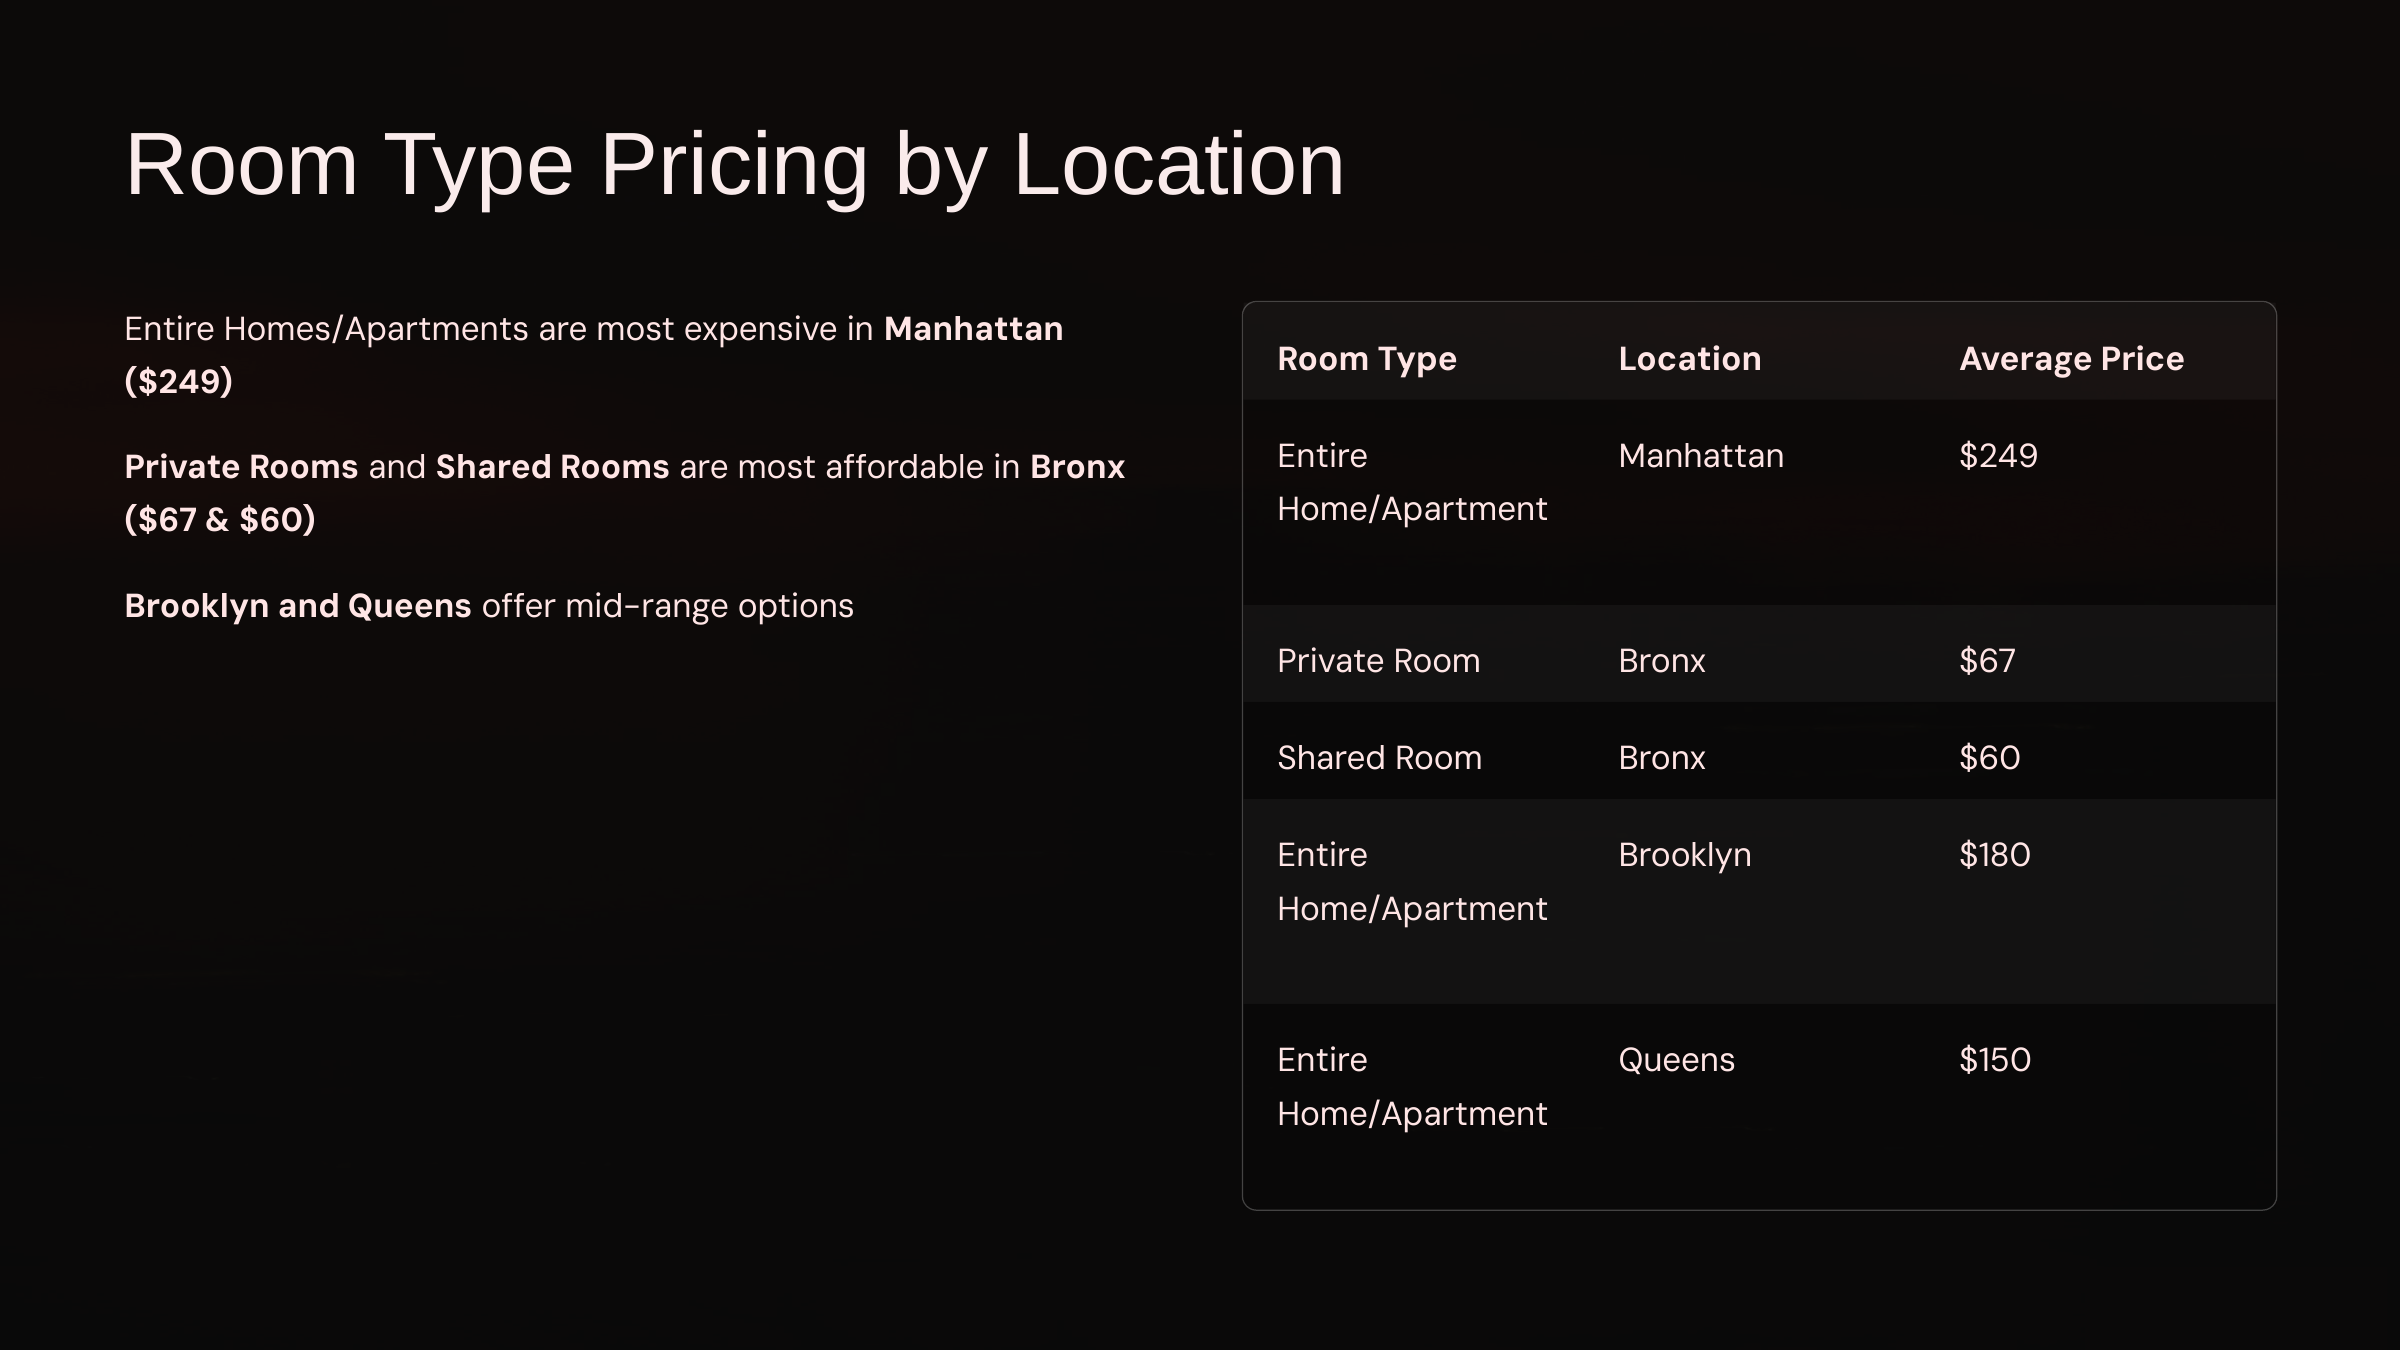

Room Type Pricing by Location
Entire Homes/Apartments are most expensive in Manhattan ($249)

Room Type
Location
Average Price

Entire Home/Apartment
Manhattan
$249
Private Rooms and Shared Rooms are most affordable in Bronx ($67 & $60)
Brooklyn and Queens offer mid-range options

Private Room
Bronx
$67

Shared Room
Bronx
$60

Entire Home/Apartment
Brooklyn
$180

Entire Home/Apartment
Queens
$150